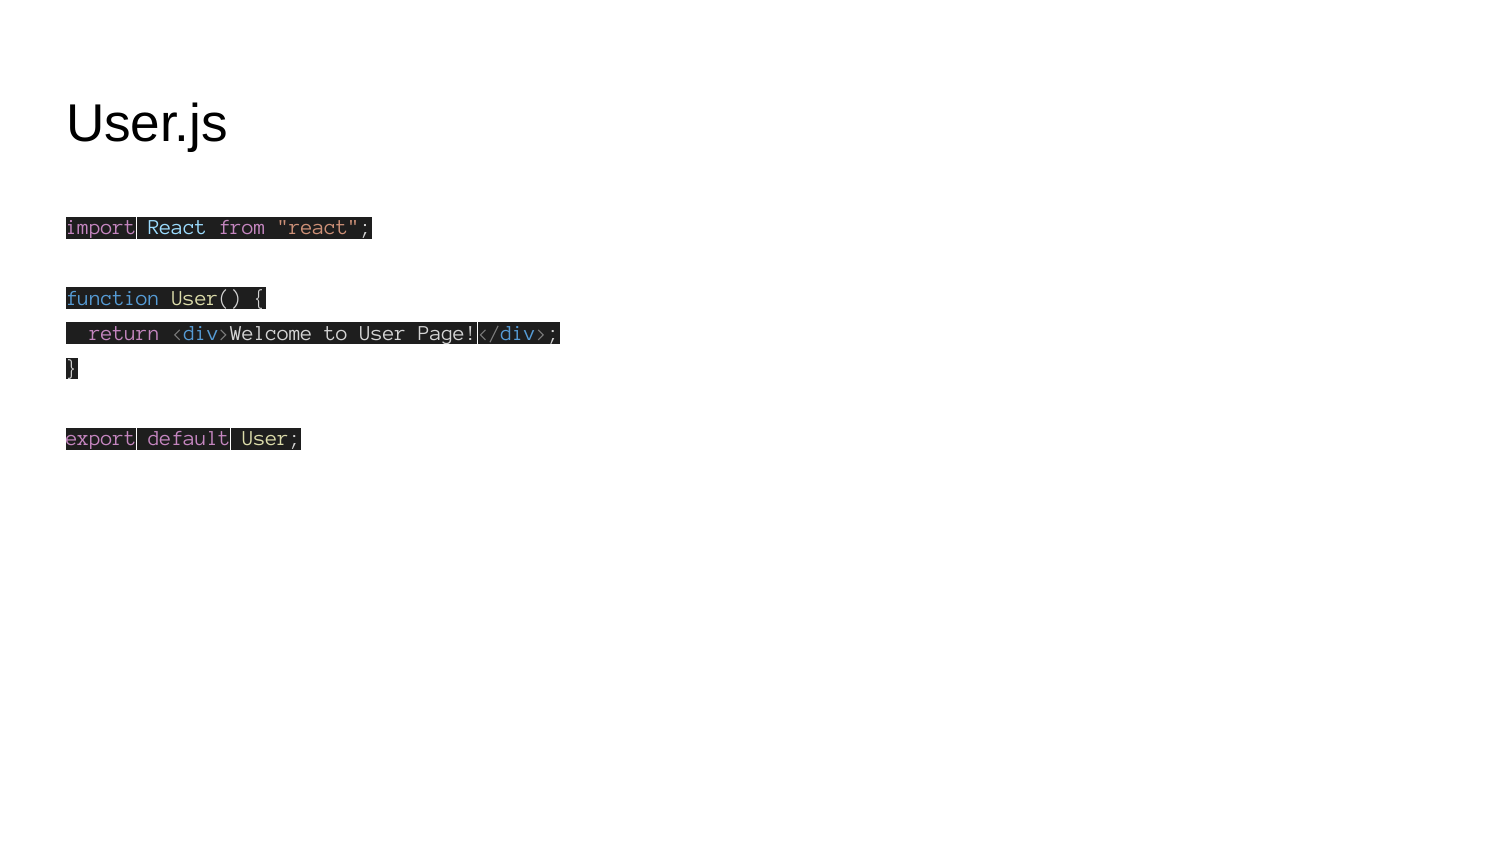

# User.js
import React from "react";

function User() {
  return <div>Welcome to User Page!</div>;
}

export default User;